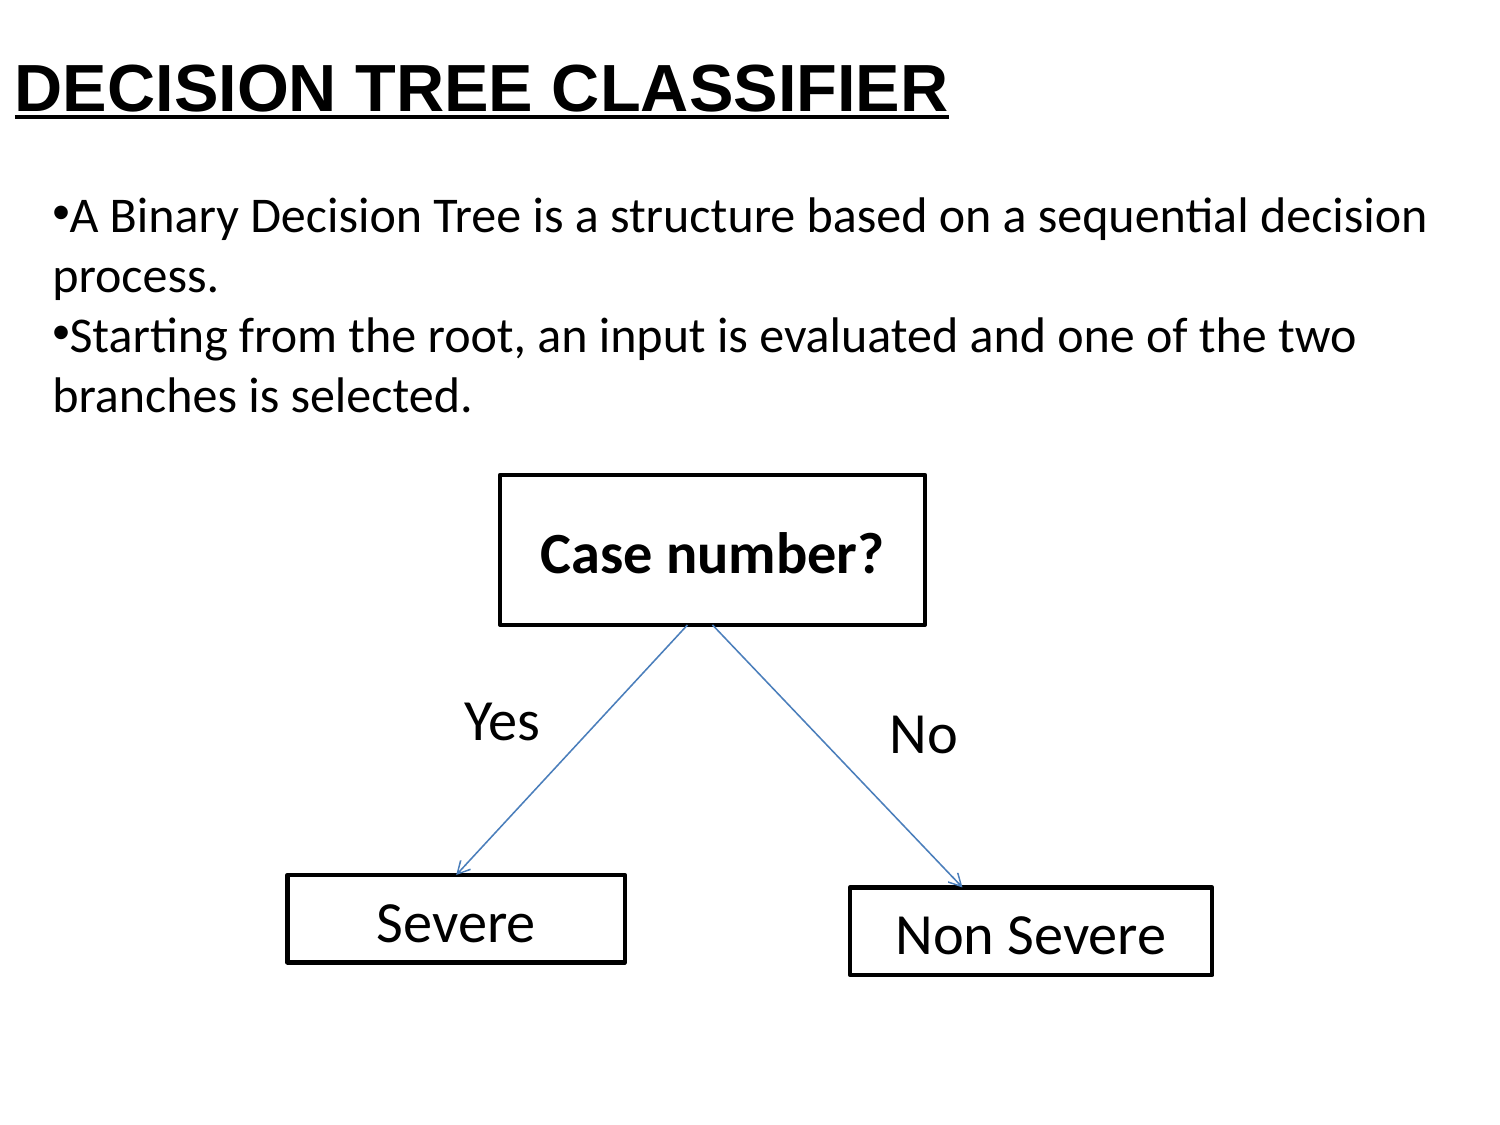

DECISION TREE CLASSIFIER
A Binary Decision Tree is a structure based on a sequential decision process.
Starting from the root, an input is evaluated and one of the two branches is selected.
Case number?
Yes
No
Severe
Non Severe